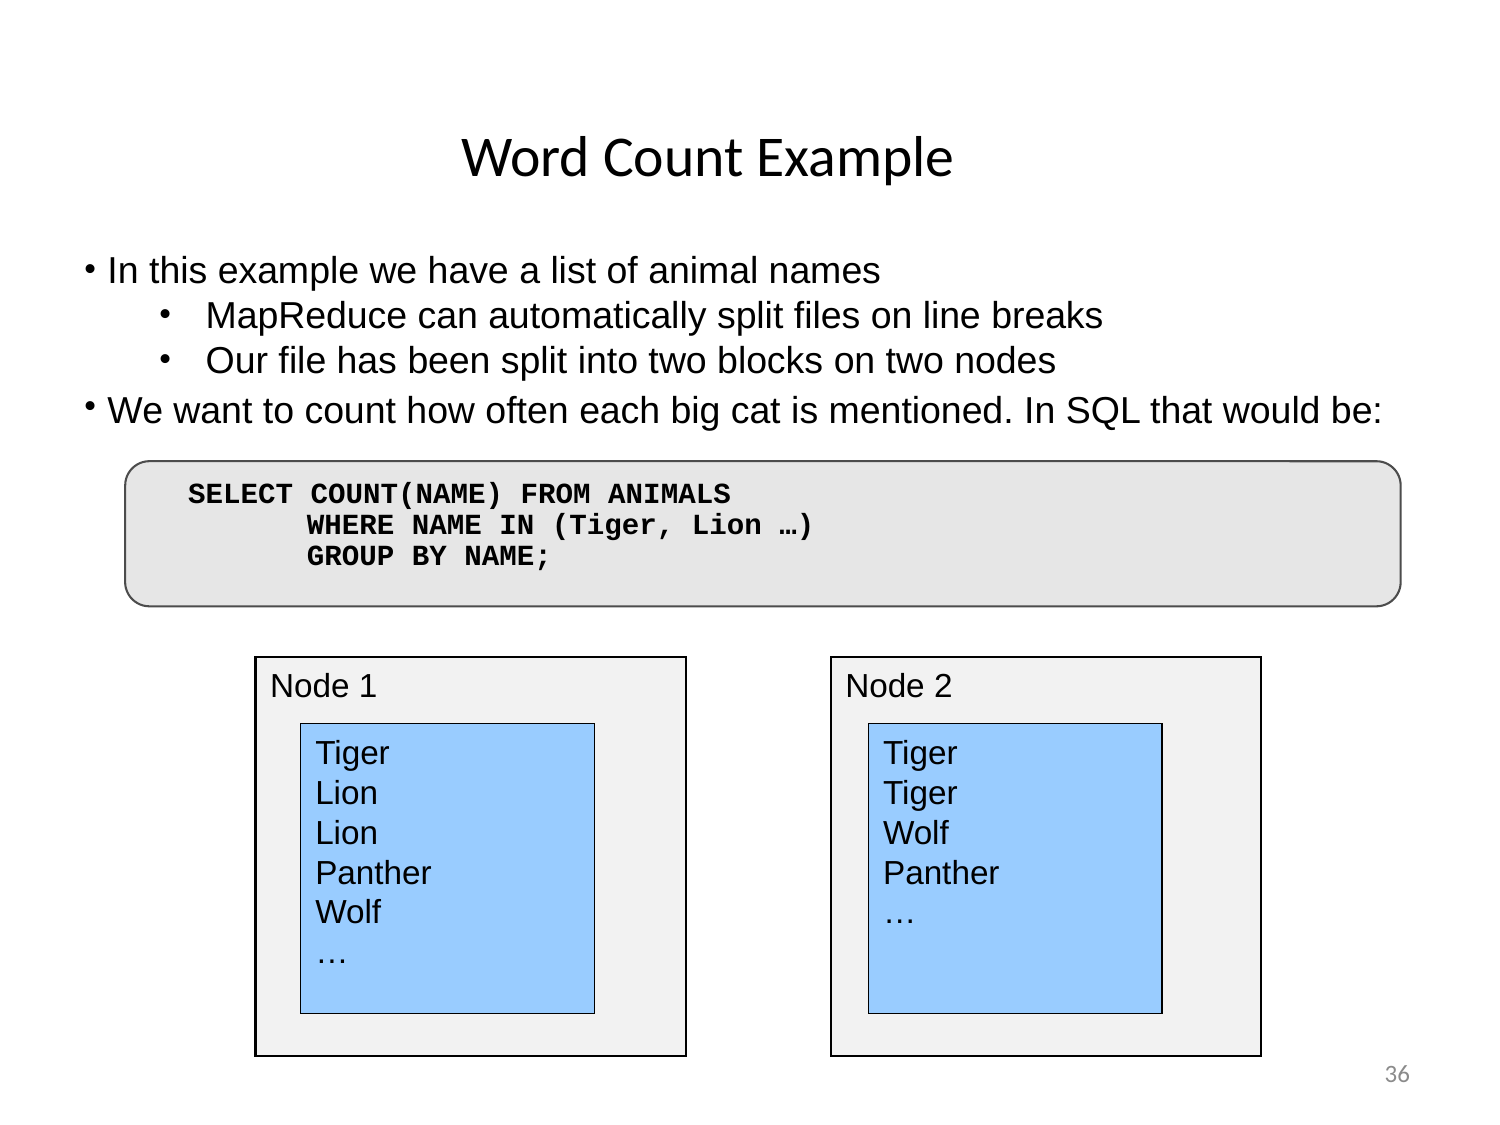

Word Count Example

 In this example we have a list of animal names
MapReduce can automatically split files on line breaks
Our file has been split into two blocks on two nodes
 We want to count how often each big cat is mentioned. In SQL that would be:

SELECT COUNT(NAME) FROM ANIMALS
	WHERE NAME IN (Tiger, Lion …)
	GROUP BY NAME;
Node 1
Tiger
Lion
Lion
Panther
Wolf
…
Node 2
Tiger
Tiger
Wolf
Panther
…
36